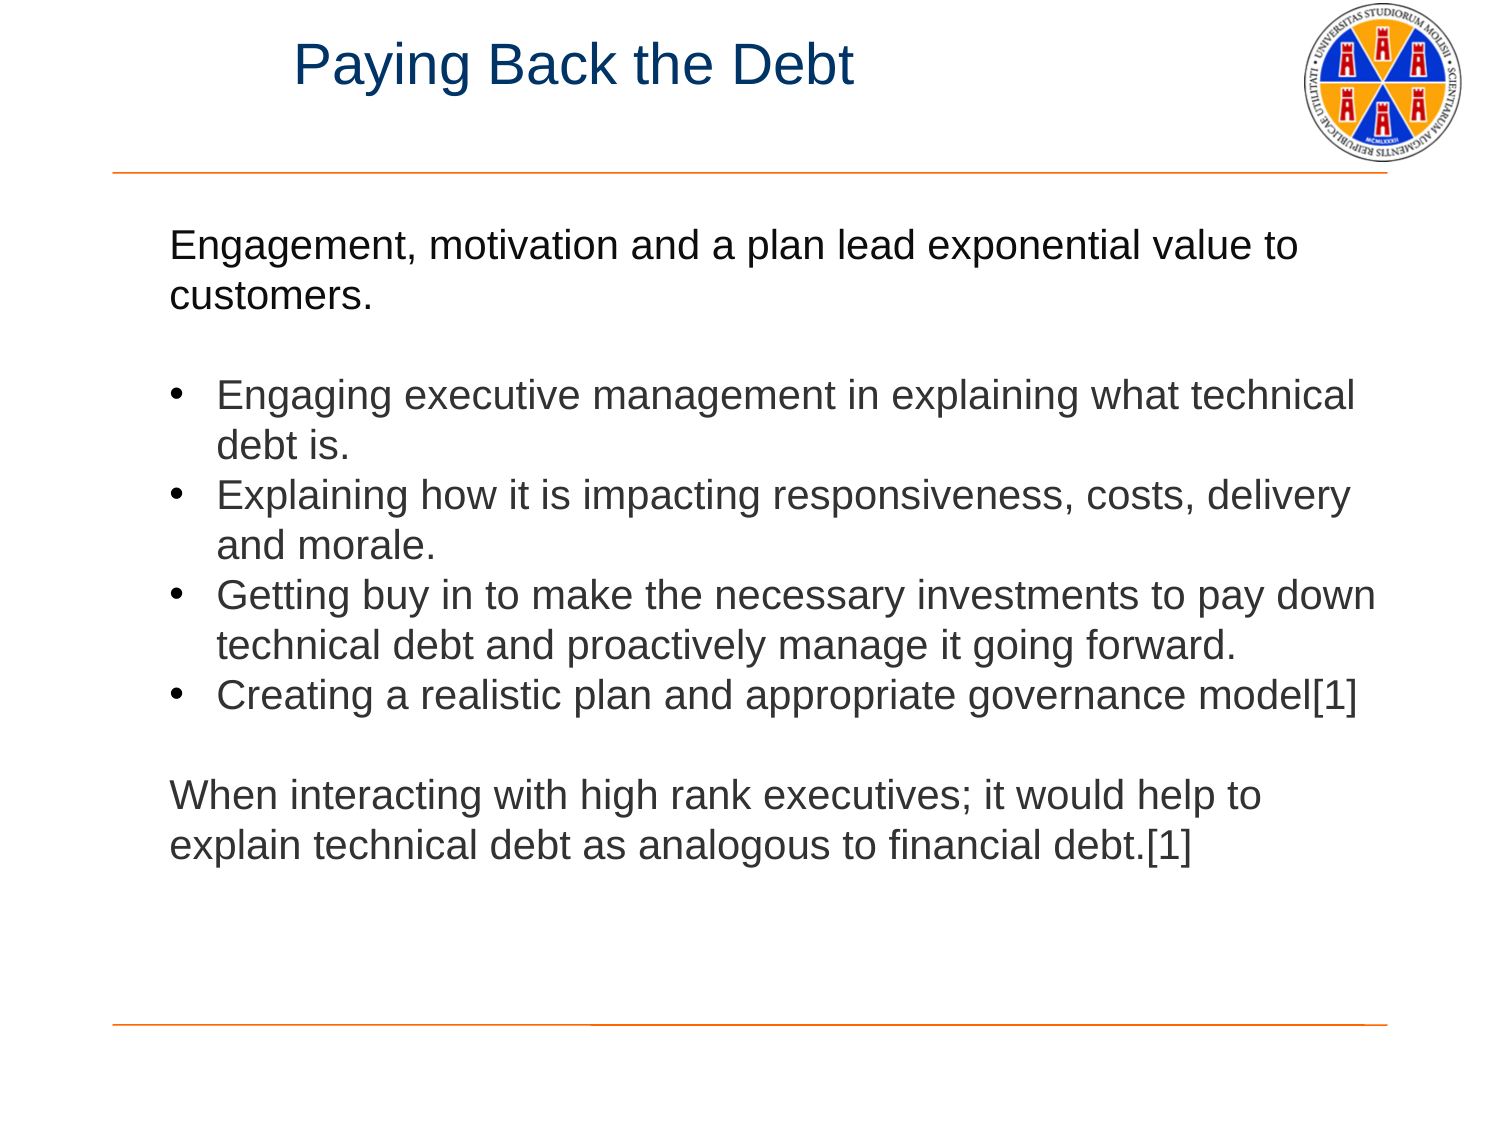

Paying Back the Debt

Engagement, motivation and a plan lead exponential value to customers.

Engaging executive management in explaining what technical debt is.
Explaining how it is impacting responsiveness, costs, delivery and morale.
Getting buy in to make the necessary investments to pay down technical debt and proactively manage it going forward.
Creating a realistic plan and appropriate governance model[1]

When interacting with high rank executives; it would help to explain technical debt as analogous to financial debt.[1]
CSSE